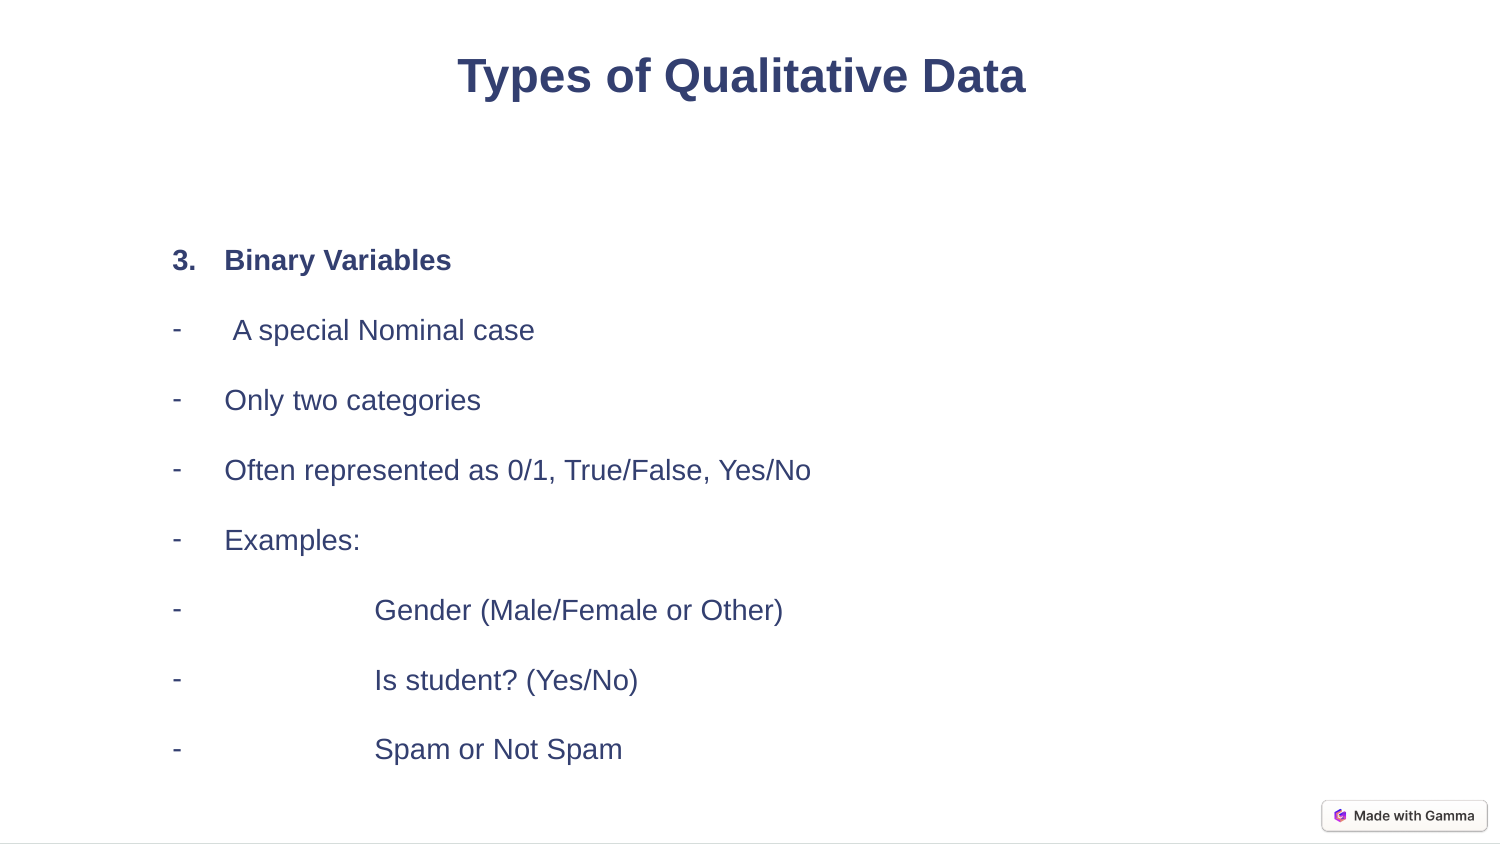

Types of Qualitative Data
Binary Variables
 A special Nominal case
Only two categories
Often represented as 0/1, True/False, Yes/No
Examples:
	Gender (Male/Female or Other)
	Is student? (Yes/No)
	Spam or Not Spam